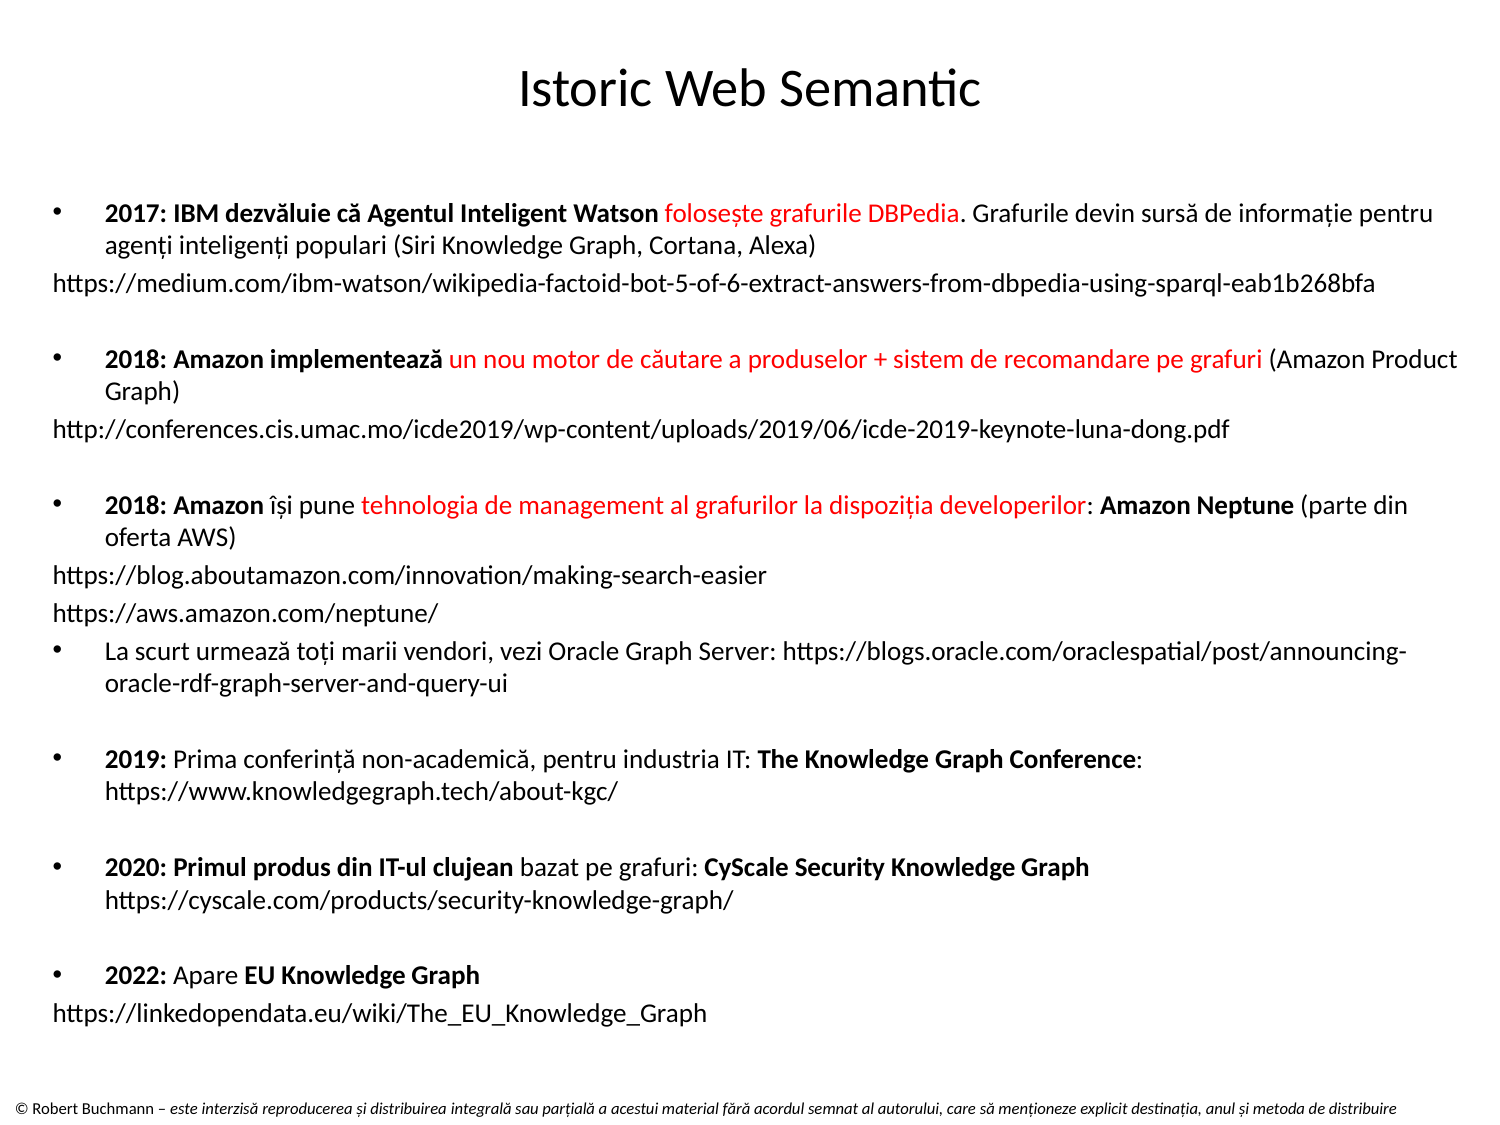

# Istoric Web Semantic
2017: IBM dezvăluie că Agentul Inteligent Watson folosește grafurile DBPedia. Grafurile devin sursă de informație pentru agenți inteligenți populari (Siri Knowledge Graph, Cortana, Alexa)
https://medium.com/ibm-watson/wikipedia-factoid-bot-5-of-6-extract-answers-from-dbpedia-using-sparql-eab1b268bfa

2018: Amazon implementează un nou motor de căutare a produselor + sistem de recomandare pe grafuri (Amazon Product Graph)
http://conferences.cis.umac.mo/icde2019/wp-content/uploads/2019/06/icde-2019-keynote-luna-dong.pdf

2018: Amazon își pune tehnologia de management al grafurilor la dispoziția developerilor: Amazon Neptune (parte din oferta AWS)
https://blog.aboutamazon.com/innovation/making-search-easier
https://aws.amazon.com/neptune/
La scurt urmează toți marii vendori, vezi Oracle Graph Server: https://blogs.oracle.com/oraclespatial/post/announcing-oracle-rdf-graph-server-and-query-ui

2019: Prima conferință non-academică, pentru industria IT: The Knowledge Graph Conference: https://www.knowledgegraph.tech/about-kgc/

2020: Primul produs din IT-ul clujean bazat pe grafuri: CyScale Security Knowledge Graph https://cyscale.com/products/security-knowledge-graph/

2022: Apare EU Knowledge Graph
https://linkedopendata.eu/wiki/The_EU_Knowledge_Graph